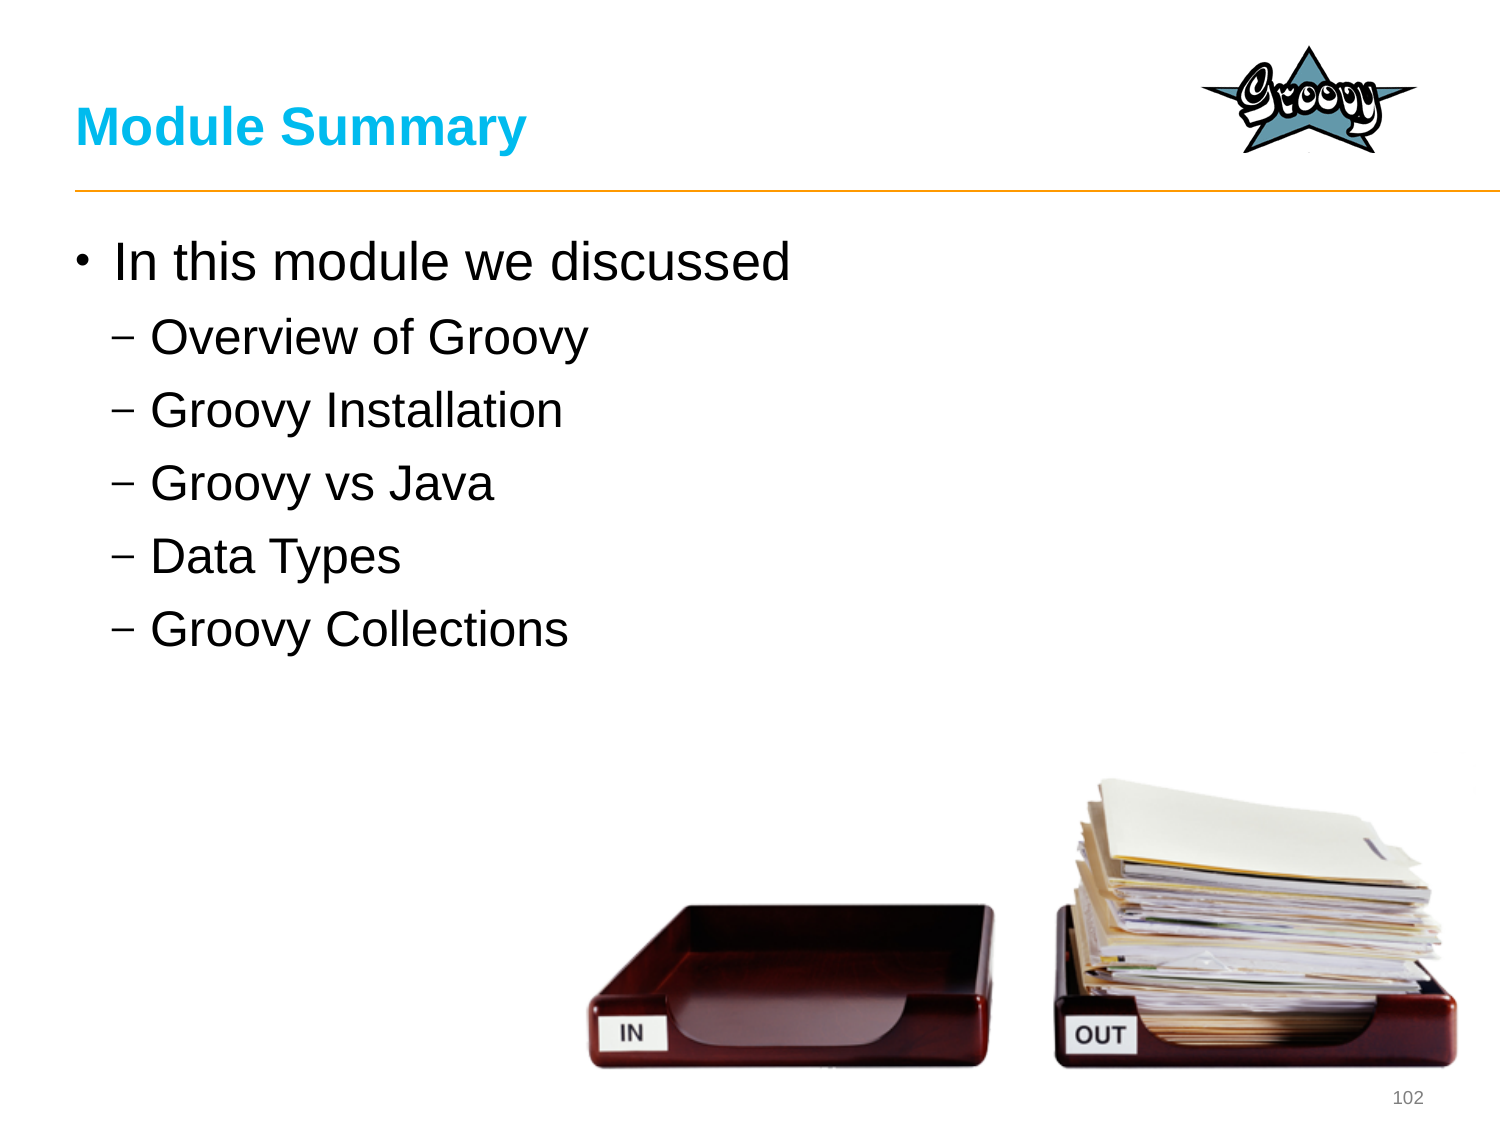

# Module Summary
In this module we discussed
Overview of Groovy
Groovy Installation
Groovy vs Java
Data Types
Groovy Collections